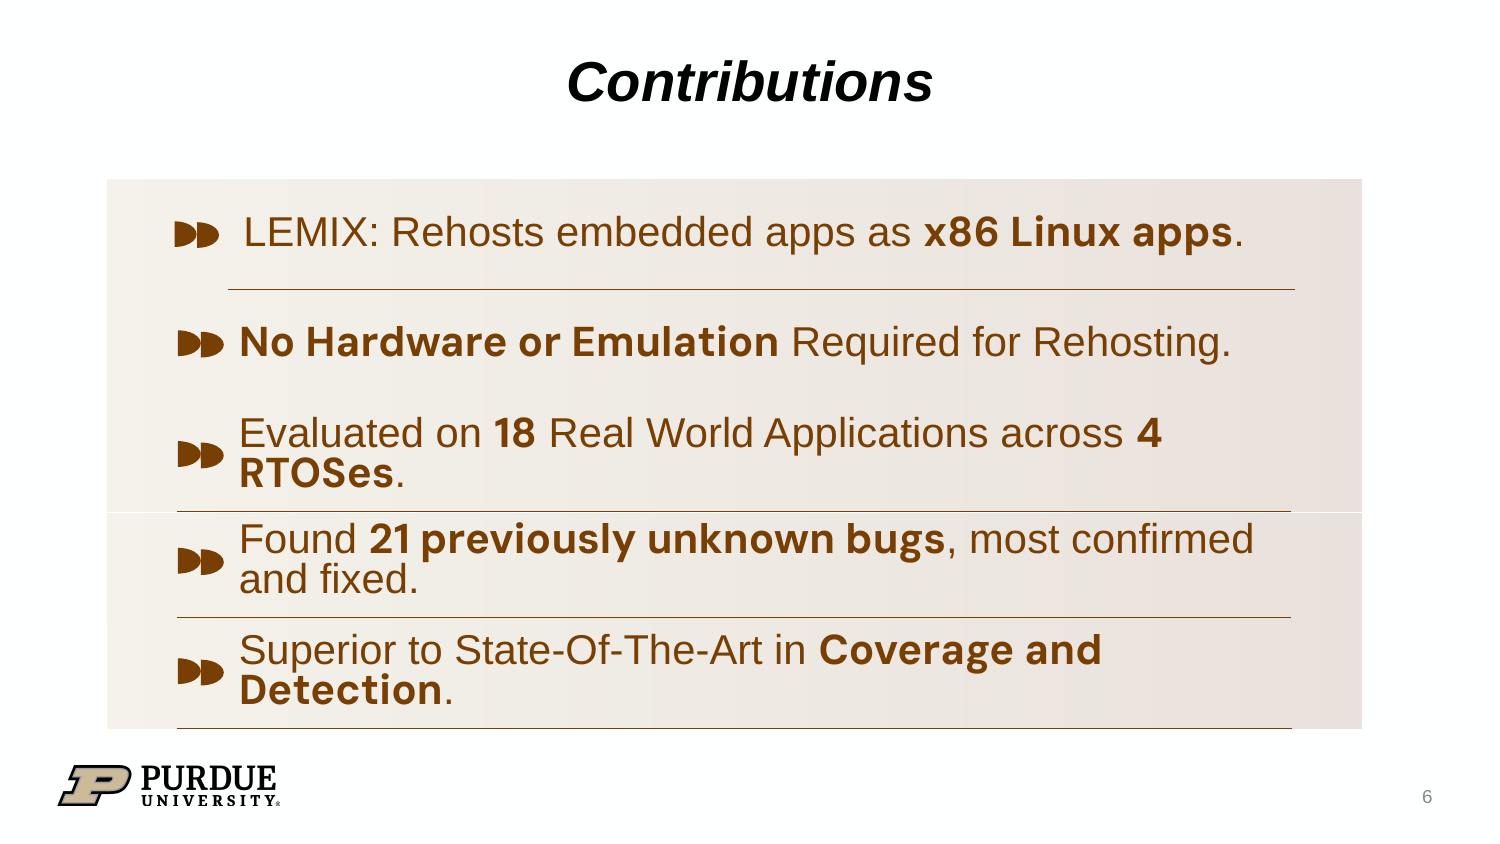

# Contributions

LEMIX: Rehosts embedded apps as x86 Linux apps.

No Hardware or Emulation Required for Rehosting.

Evaluated on 18 Real World Applications across 4 RTOSes.

Found 21 previously unknown bugs, most confirmed and fixed.

Superior to State-Of-The-Art in Coverage and Detection.

6